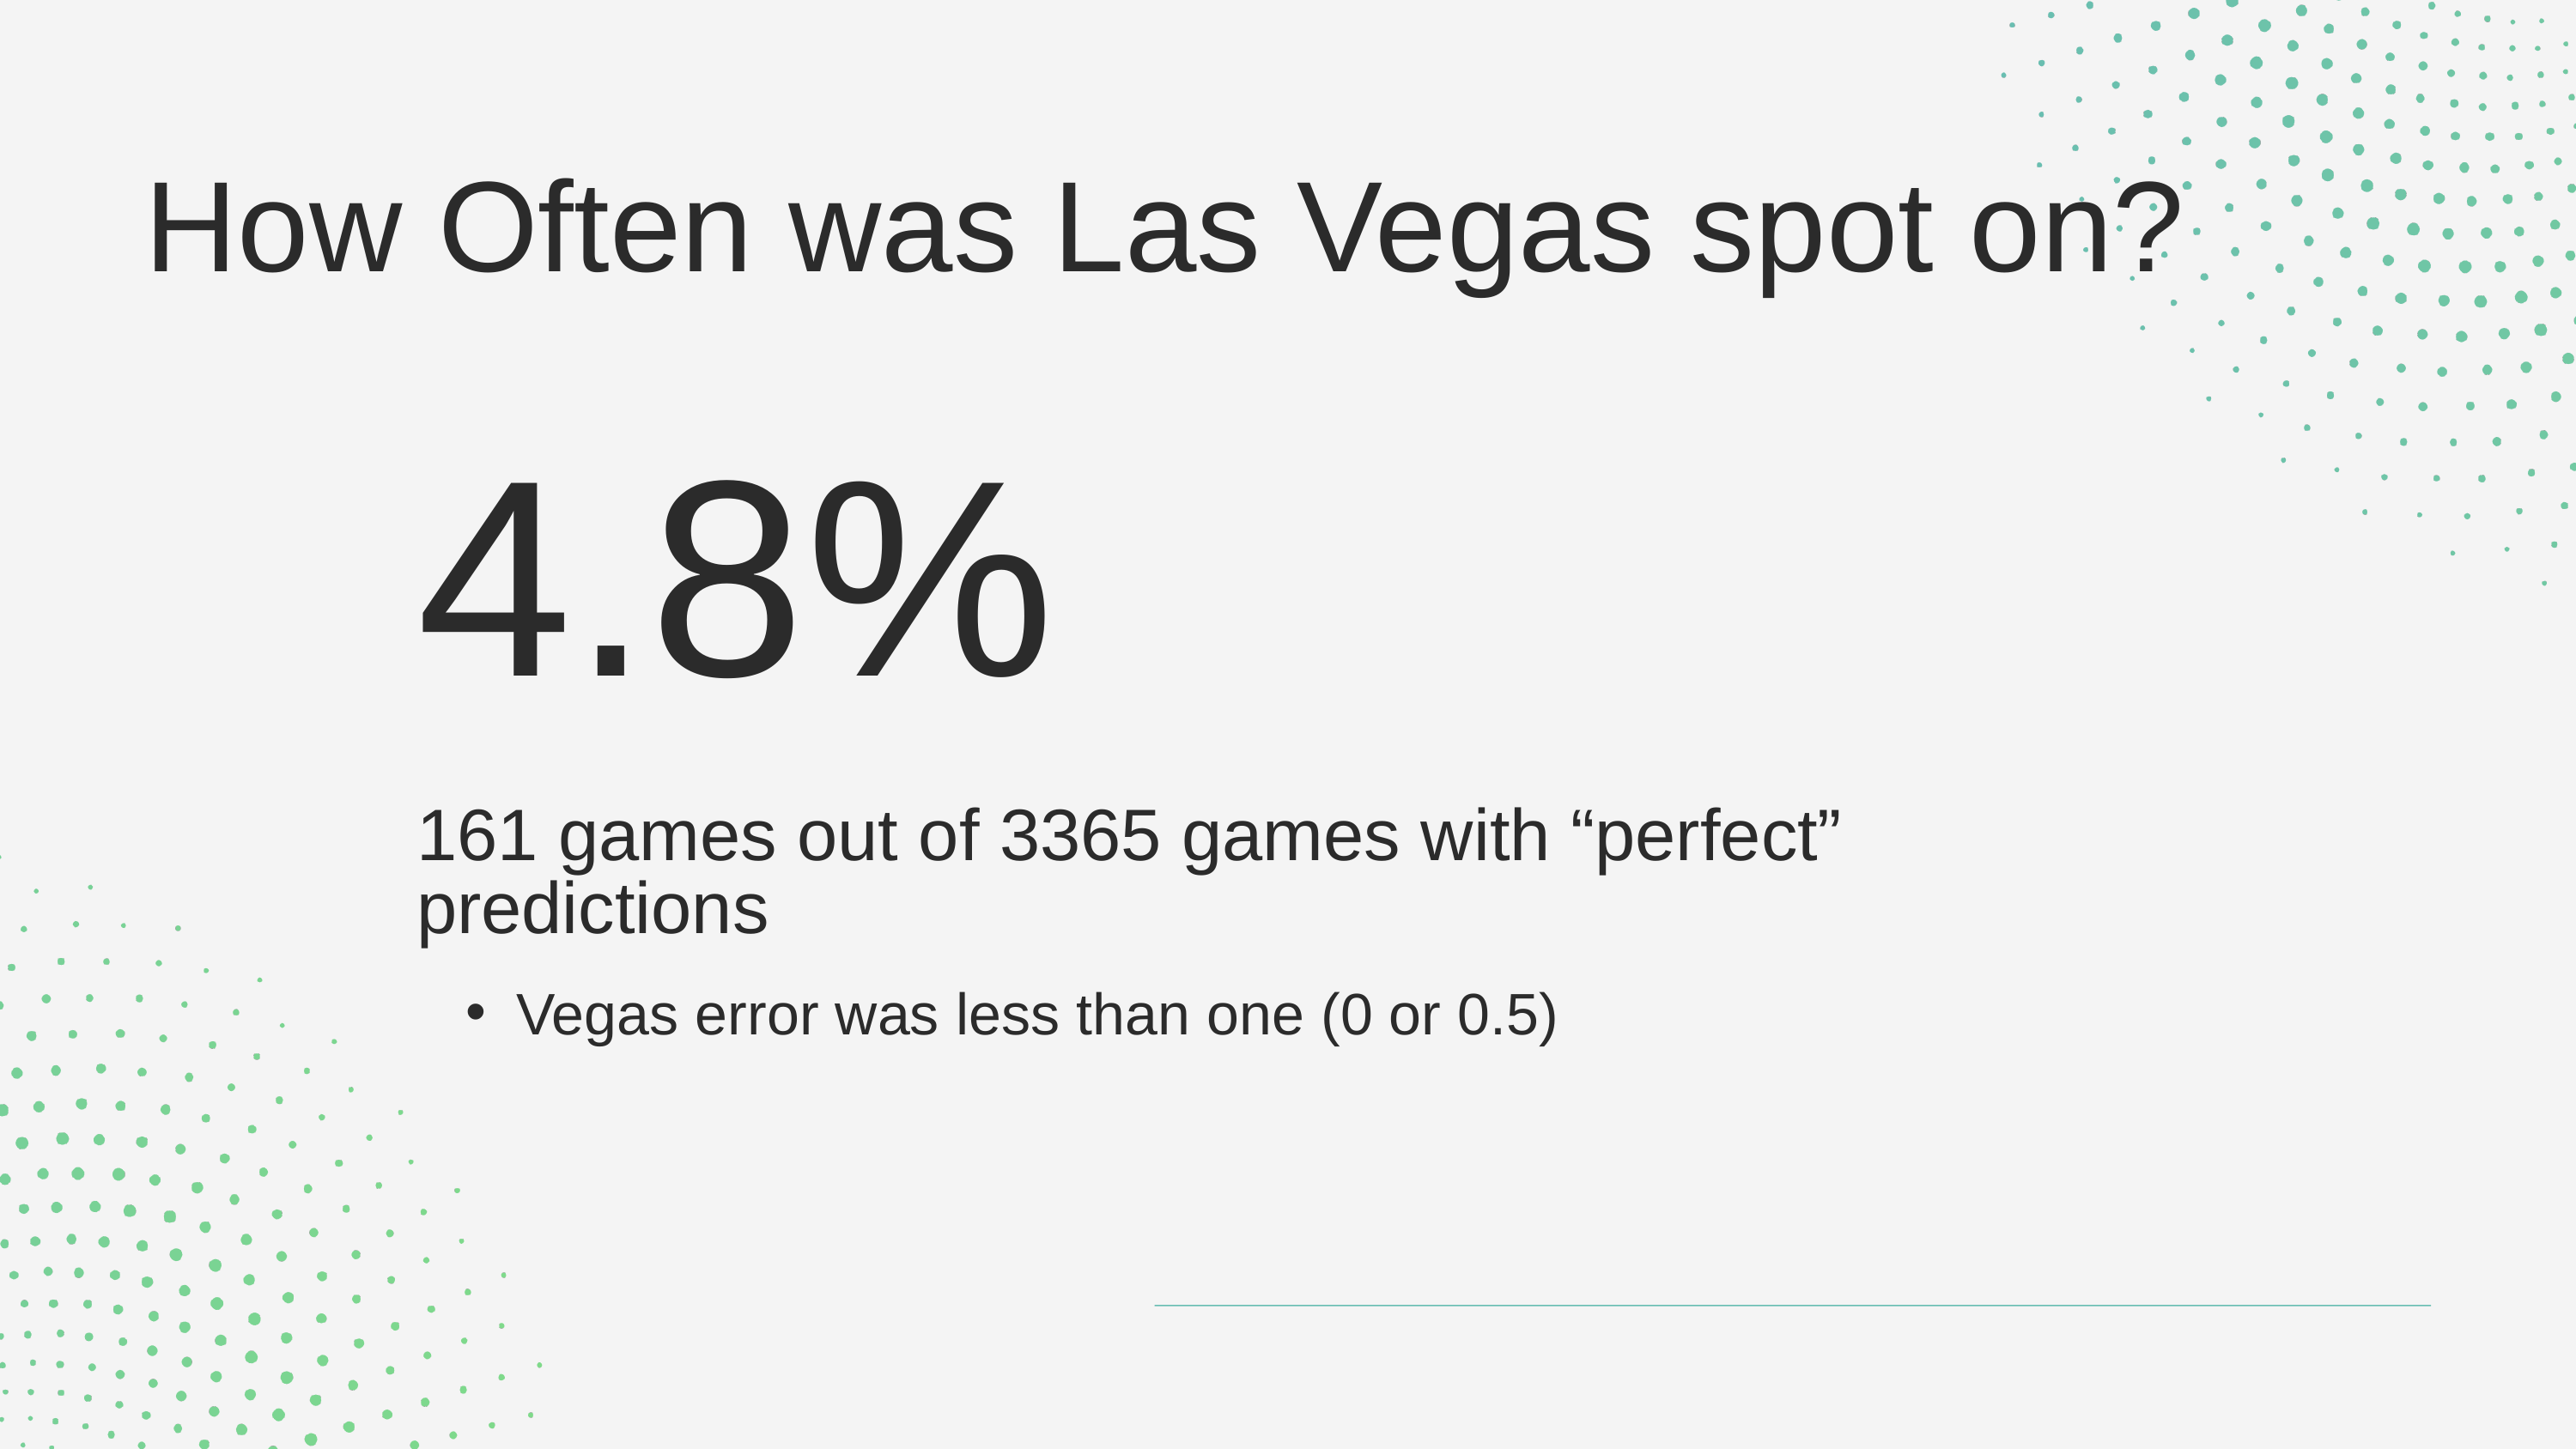

How Often was Las Vegas spot on?
4.8%
161 games out of 3365 games with “perfect” predictions
Vegas error was less than one (0 or 0.5)